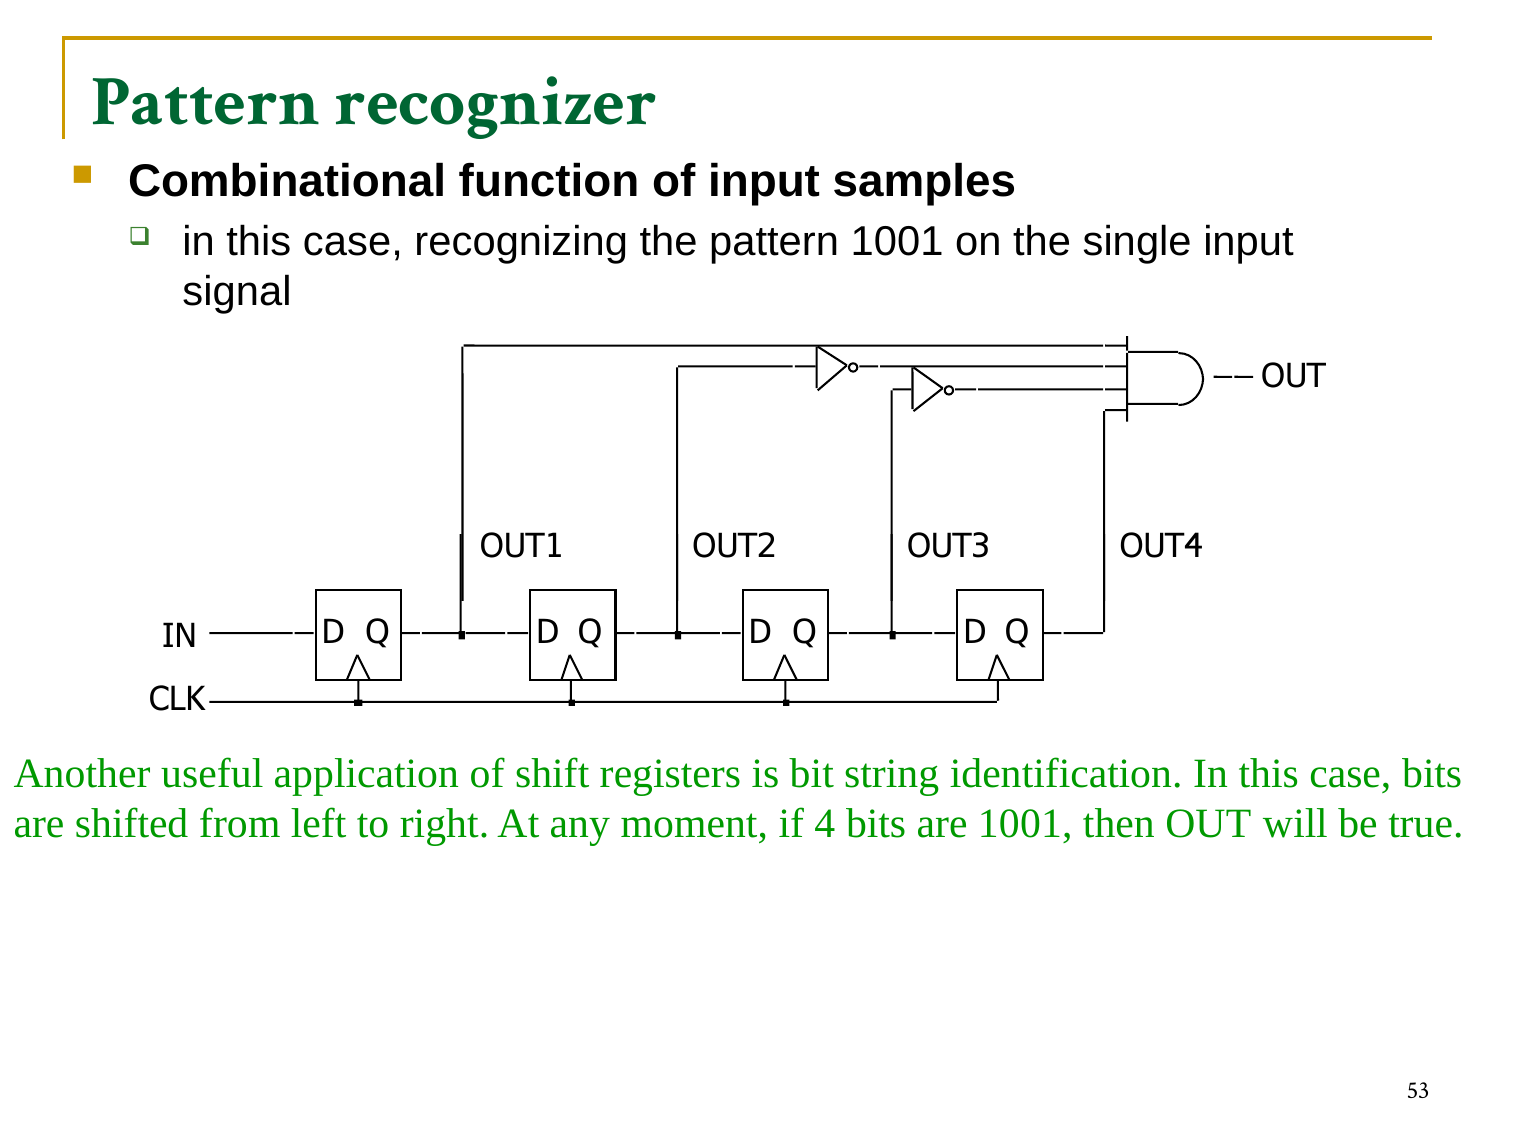

# Pattern recognizer
Combinational function of input samples
in this case, recognizing the pattern 1001 on the single input signal

OUT

OUT1
OUT2
OUT3
OUT4

D
Q
D
Q
D
Q
D
Q
IN

CLK

Another useful application of shift registers is bit string identification. In this case, bits are shifted from left to right. At any moment, if 4 bits are 1001, then OUT will be true.
53